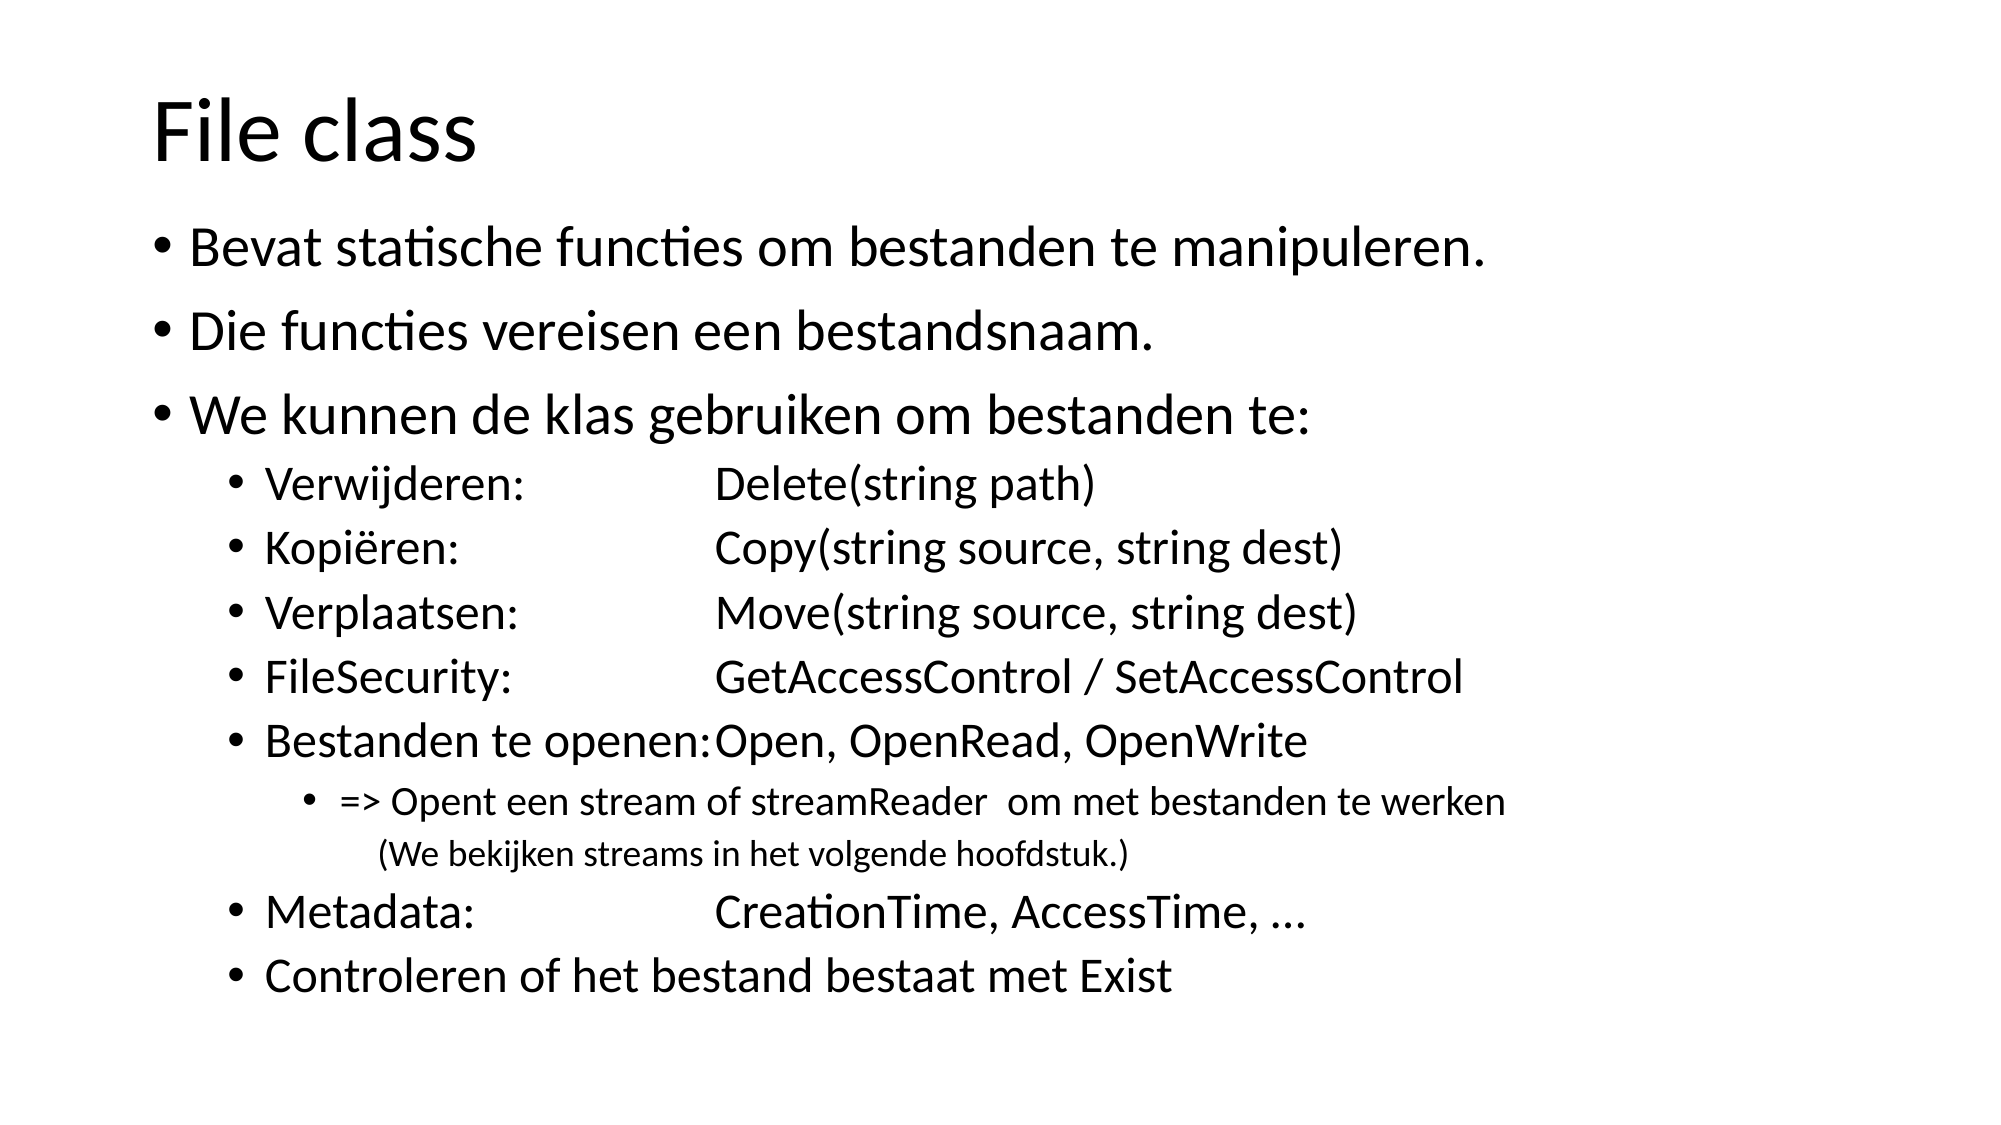

# File class
Bevat statische functies om bestanden te manipuleren.
Die functies vereisen een bestandsnaam.
We kunnen de klas gebruiken om bestanden te:
Verwijderen:		Delete(string path)
Kopiëren:		Copy(string source, string dest)
Verplaatsen:		Move(string source, string dest)
FileSecurity:		GetAccessControl / SetAccessControl
Bestanden te openen:	Open, OpenRead, OpenWrite
=> Opent een stream of streamReader  om met bestanden te werken
(We bekijken streams in het volgende hoofdstuk.)
Metadata:		CreationTime, AccessTime, …
Controleren of het bestand bestaat met Exist